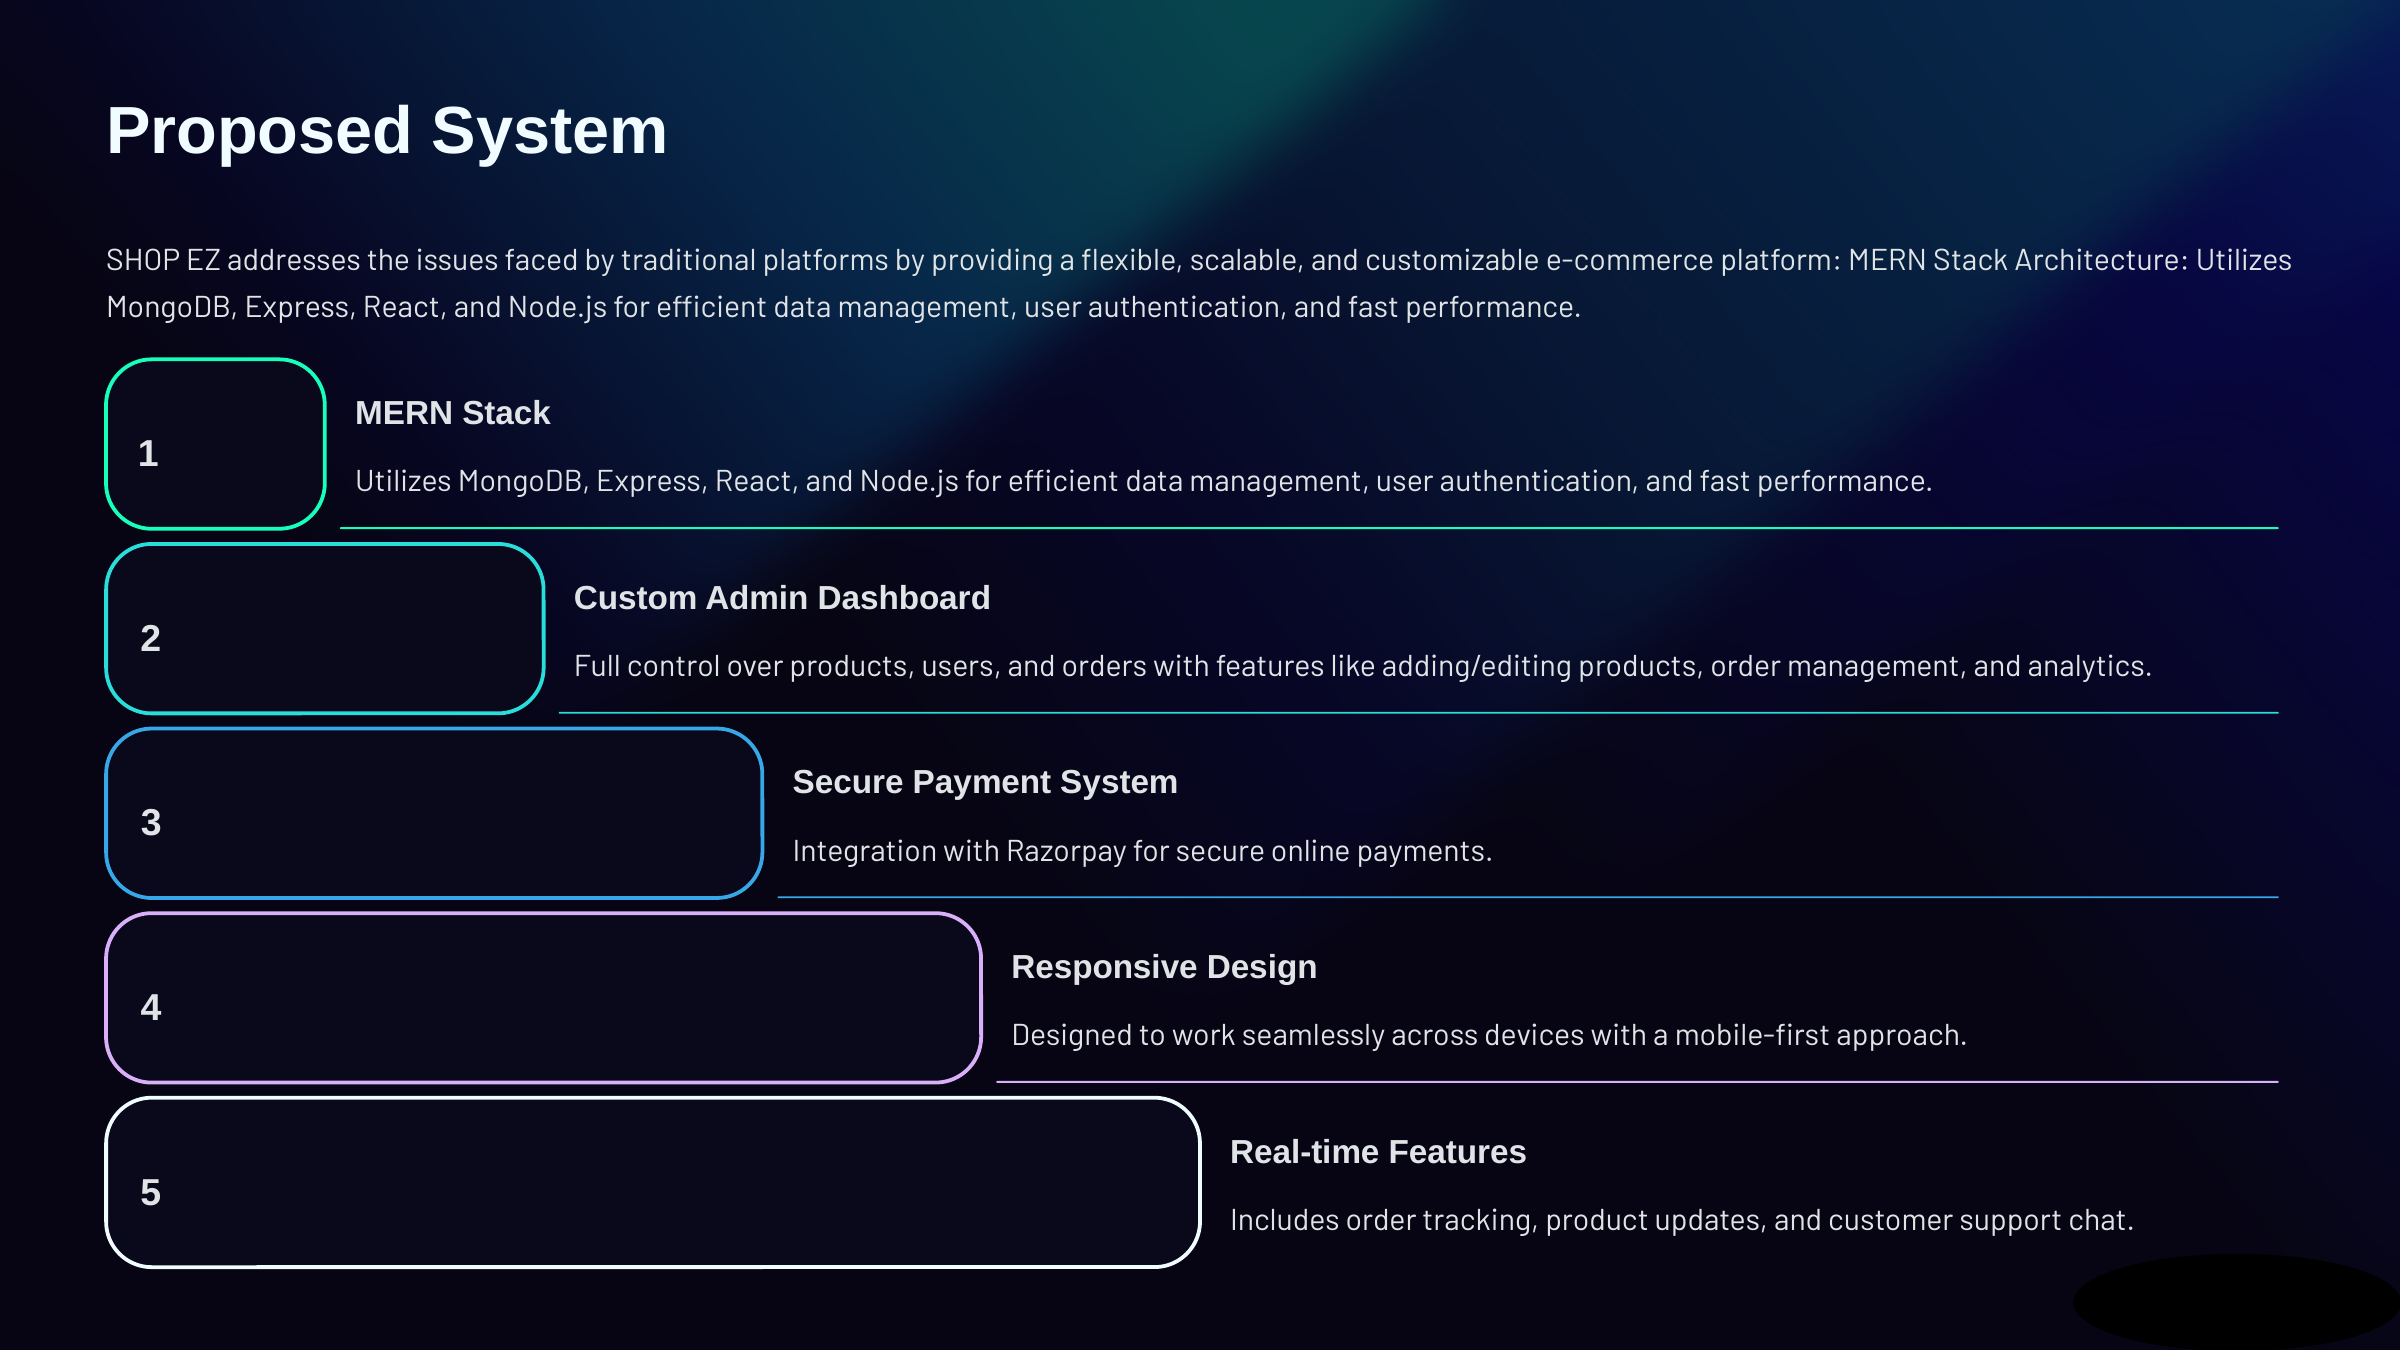

Proposed System
SHOP EZ addresses the issues faced by traditional platforms by providing a flexible, scalable, and customizable e-commerce platform: MERN Stack Architecture: Utilizes MongoDB, Express, React, and Node.js for efficient data management, user authentication, and fast performance.

MERN Stack
1
Utilizes MongoDB, Express, React, and Node.js for efficient data management, user authentication, and fast performance.

Custom Admin Dashboard
2
Full control over products, users, and orders with features like adding/editing products, order management, and analytics.

Secure Payment System
3
Integration with Razorpay for secure online payments.

Responsive Design
4
Designed to work seamlessly across devices with a mobile-first approach.

Real-time Features
5
Includes order tracking, product updates, and customer support chat.